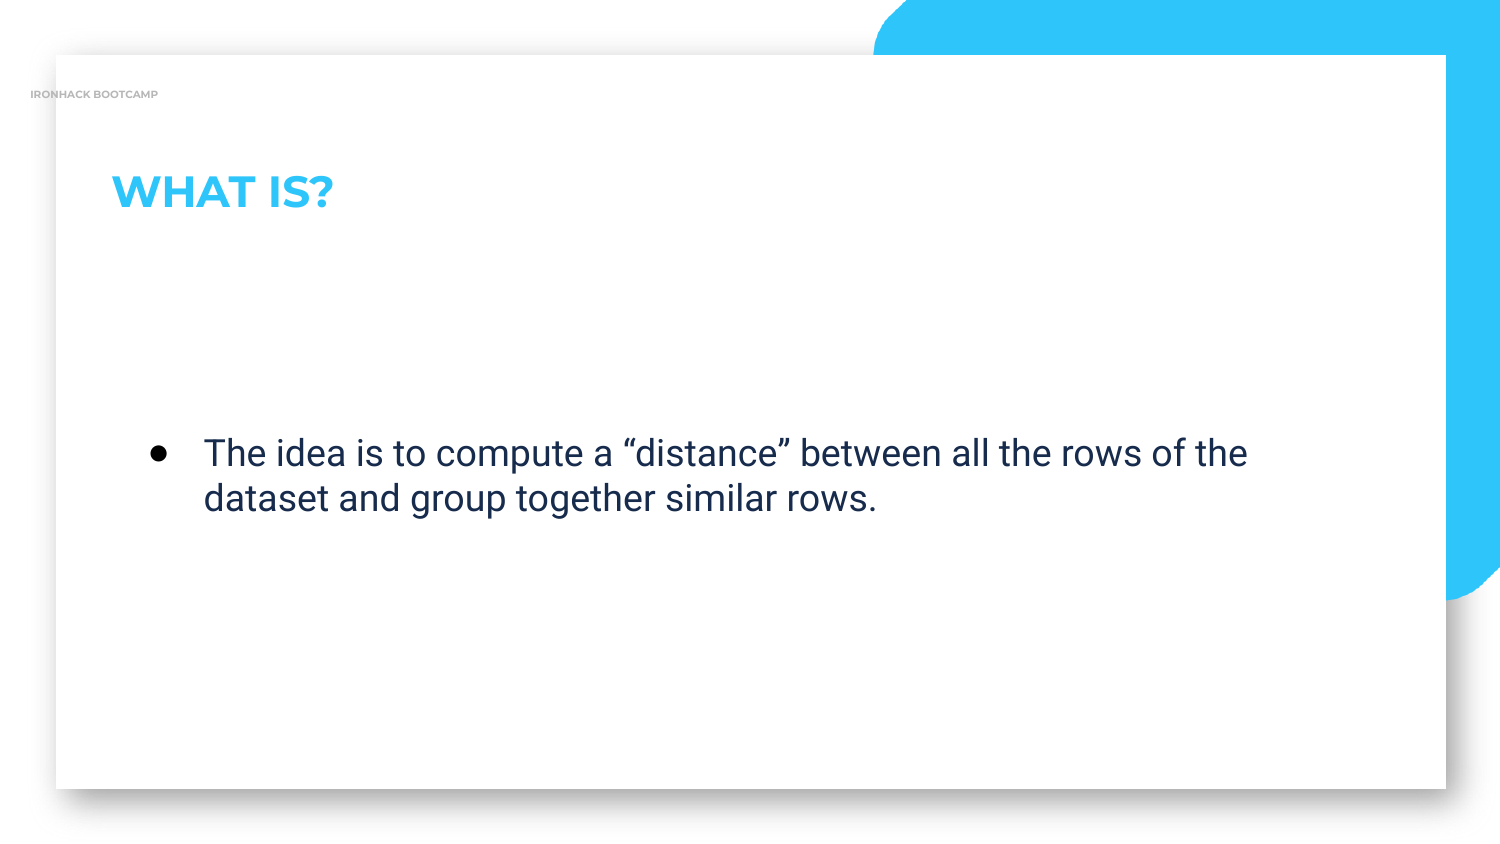

IRONHACK BOOTCAMP
WHAT IS?
The idea is to compute a “distance” between all the rows of the dataset and group together similar rows.